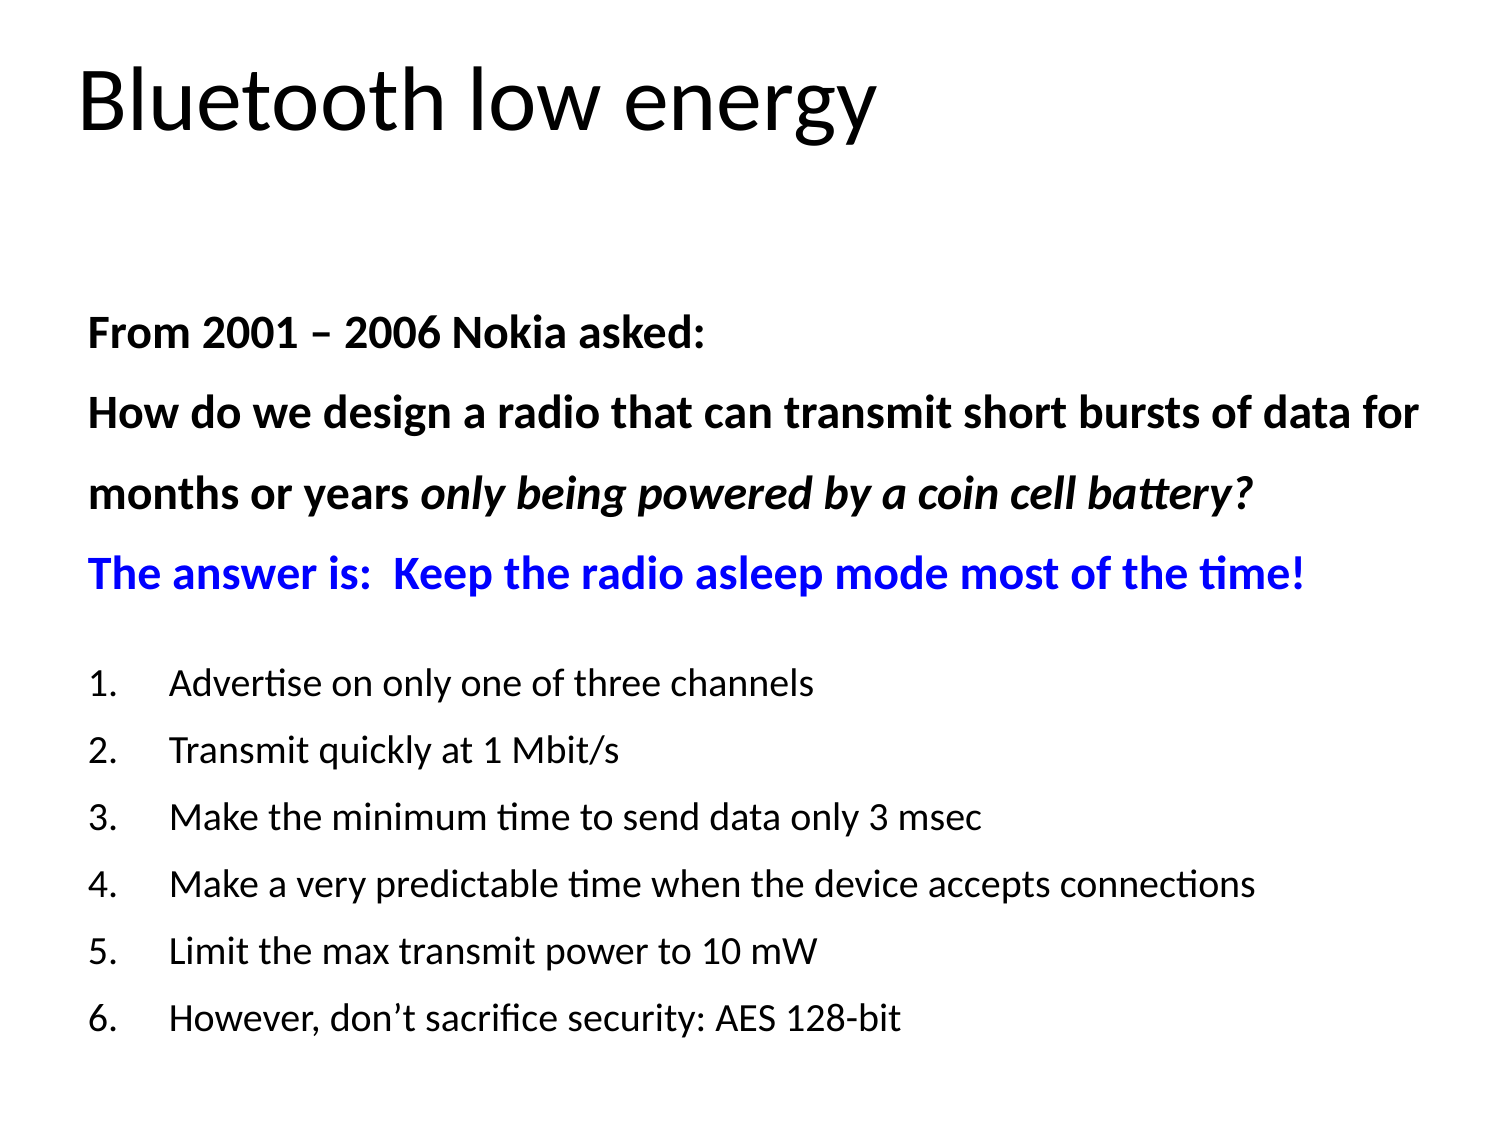

# Bluetooth low energy
From 2001 – 2006 Nokia asked:
How do we design a radio that can transmit short bursts of data for months or years only being powered by a coin cell battery?
The answer is:  Keep the radio asleep mode most of the time!

Advertise on only one of three channels
Transmit quickly at 1 Mbit/s
Make the minimum time to send data only 3 msec
Make a very predictable time when the device accepts connections
Limit the max transmit power to 10 mW
However, don’t sacrifice security: AES 128-bit